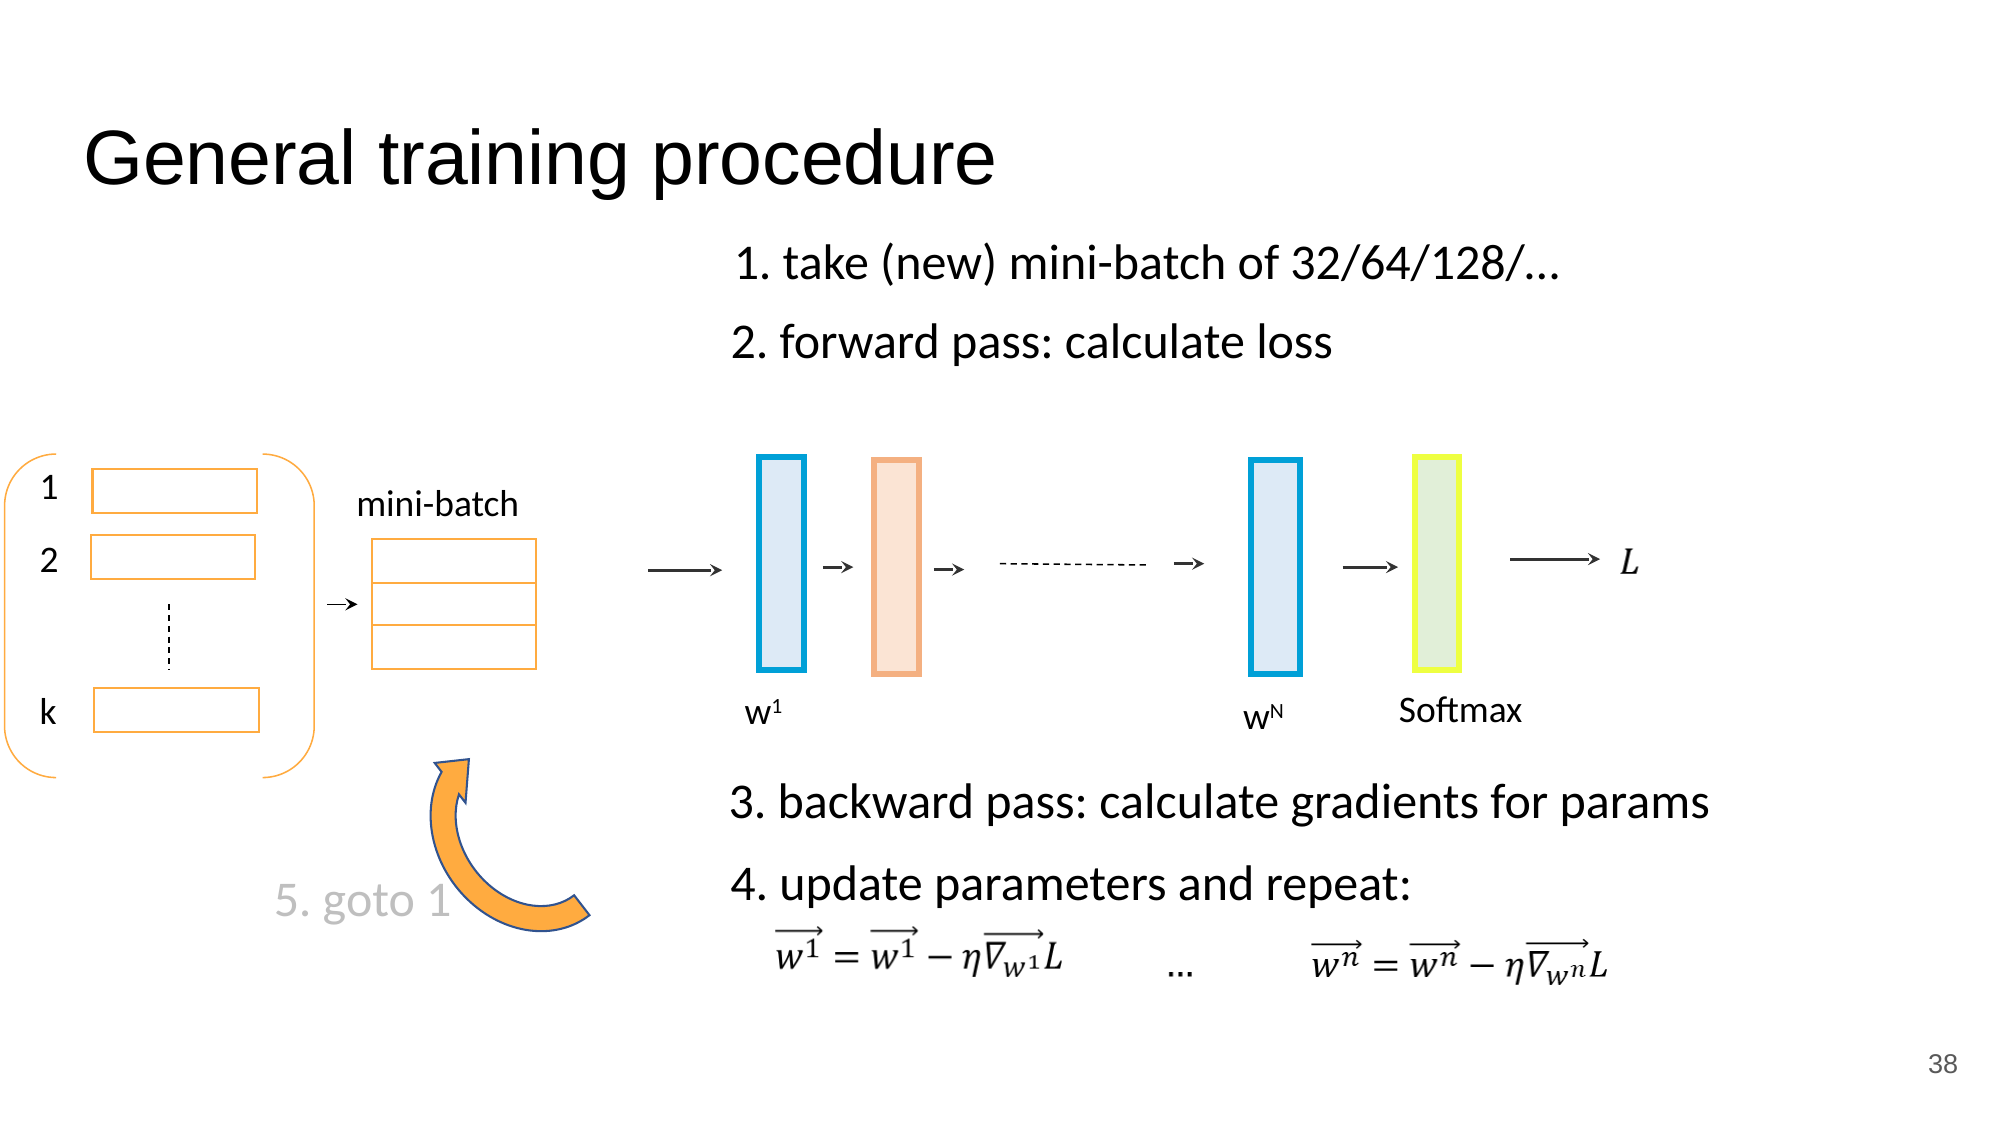

# General training procedure
1. take (new) mini-batch of 32/64/128/…
2. forward pass: calculate loss

1

mini-batch
2

Softmax
k
w1
wN

3. backward pass: calculate gradients for params
4. update parameters and repeat:
5. goto 1

38